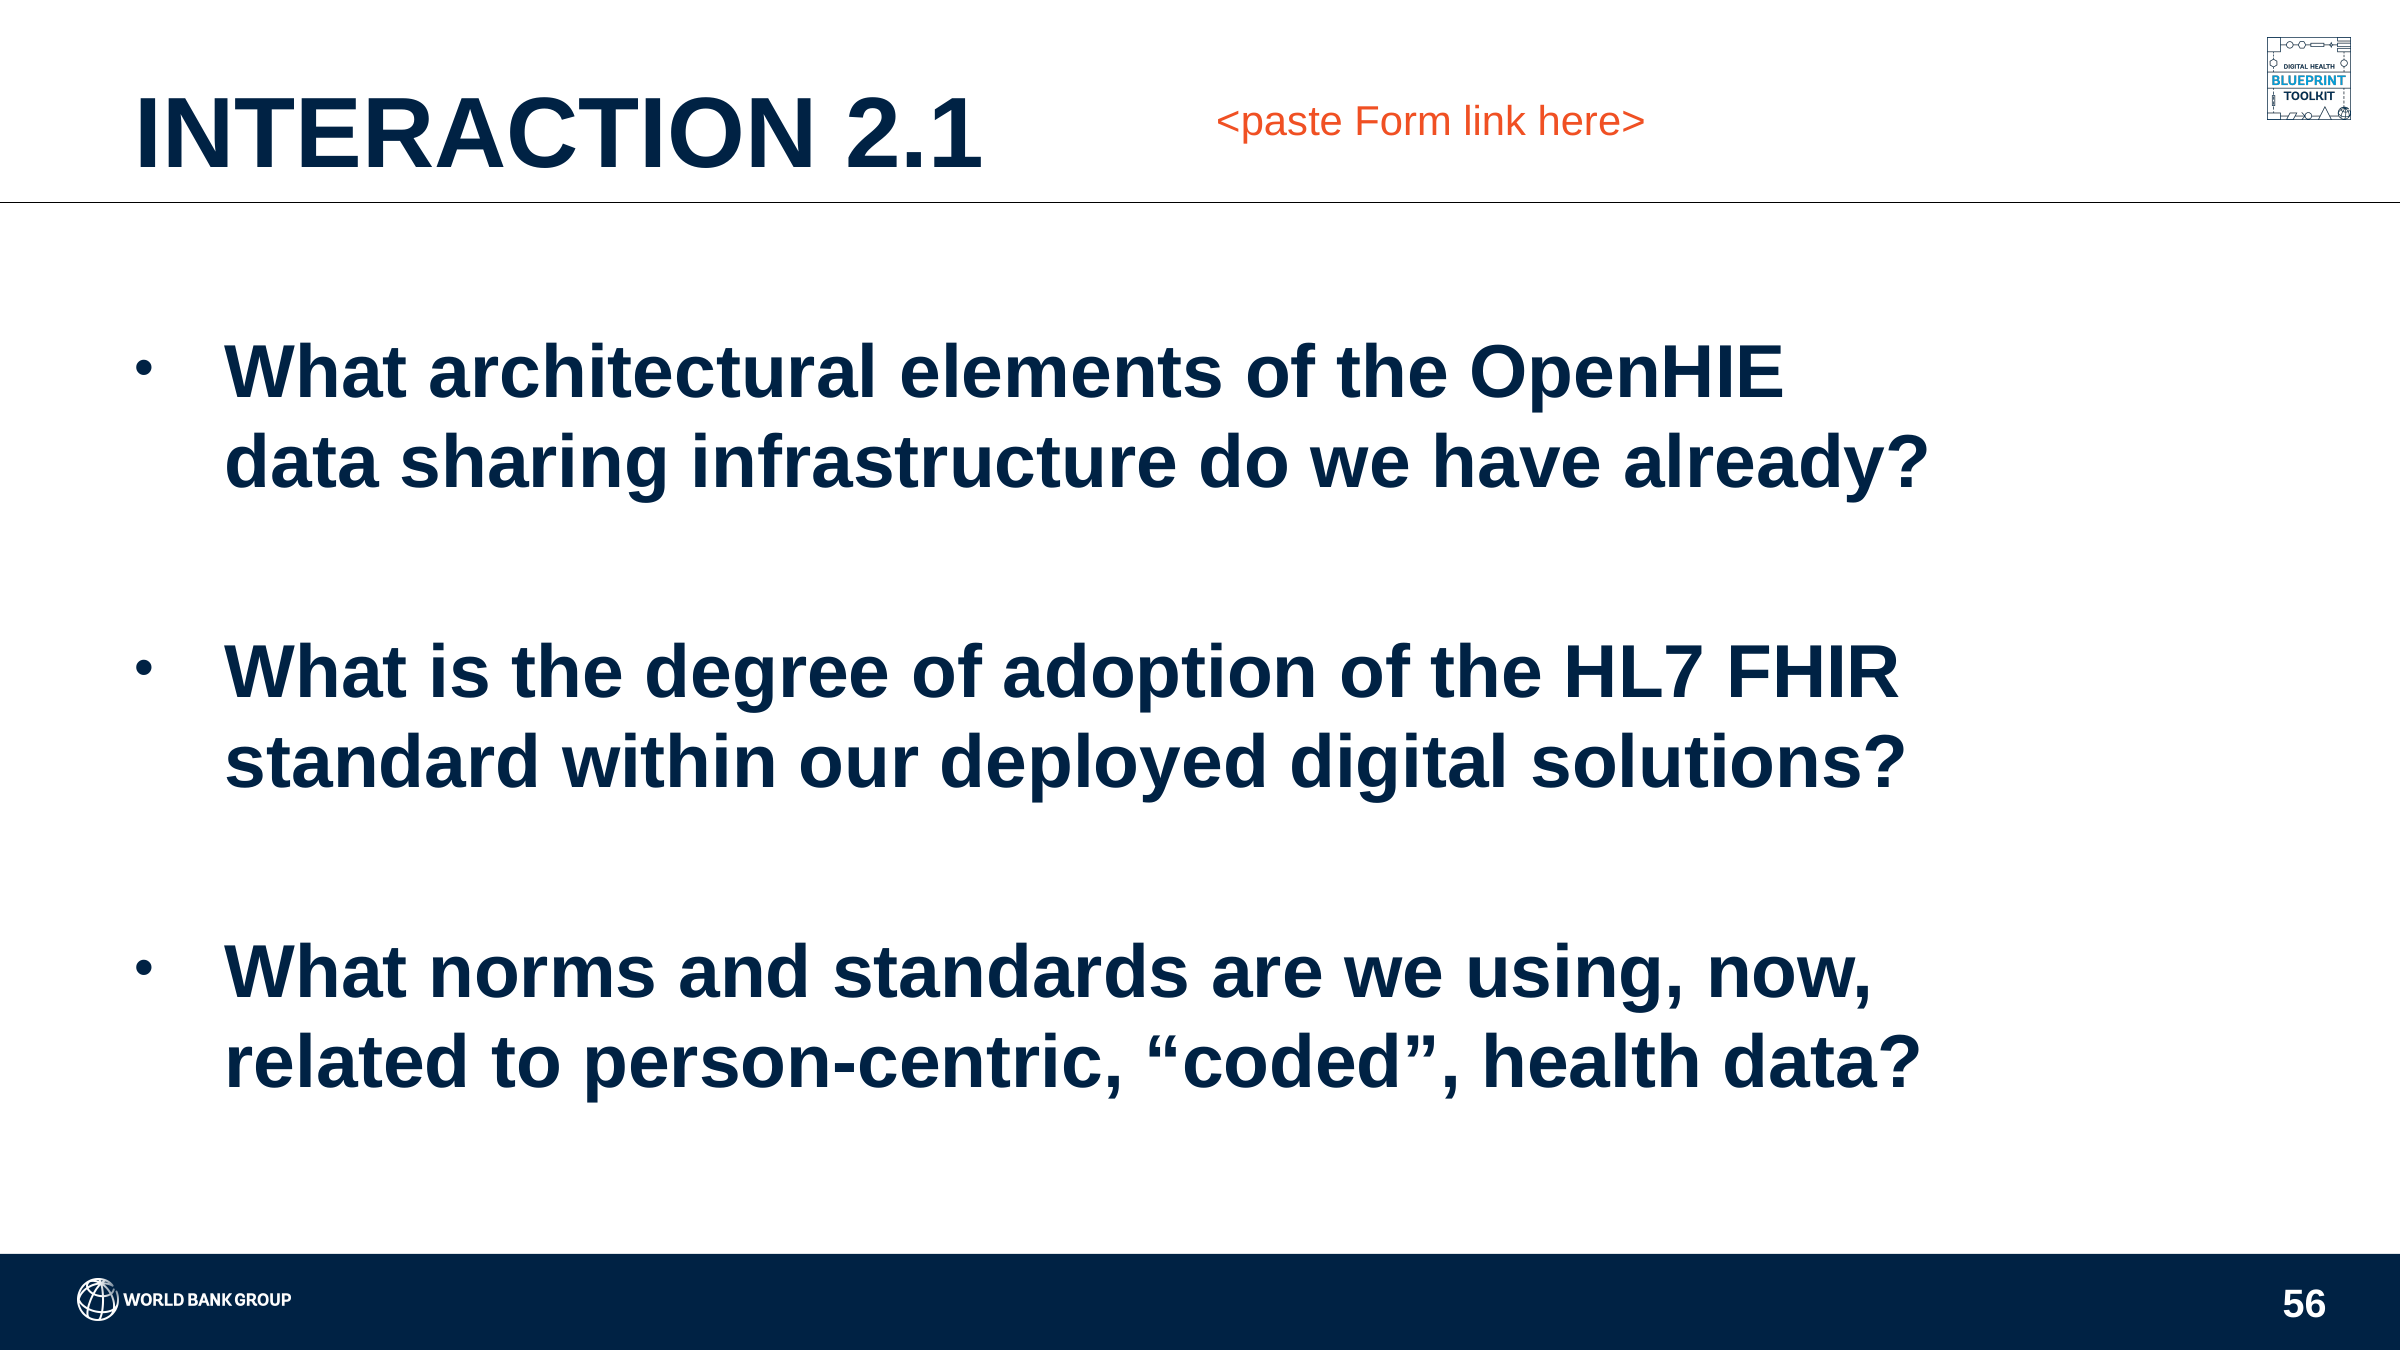

# INTERACTION 2.1
<paste Form link here>
What architectural elements of the OpenHIE data sharing infrastructure do we have already?

What is the degree of adoption of the HL7 FHIR standard within our deployed digital solutions?

What norms and standards are we using, now, related to person-centric, “coded”, health data?
56